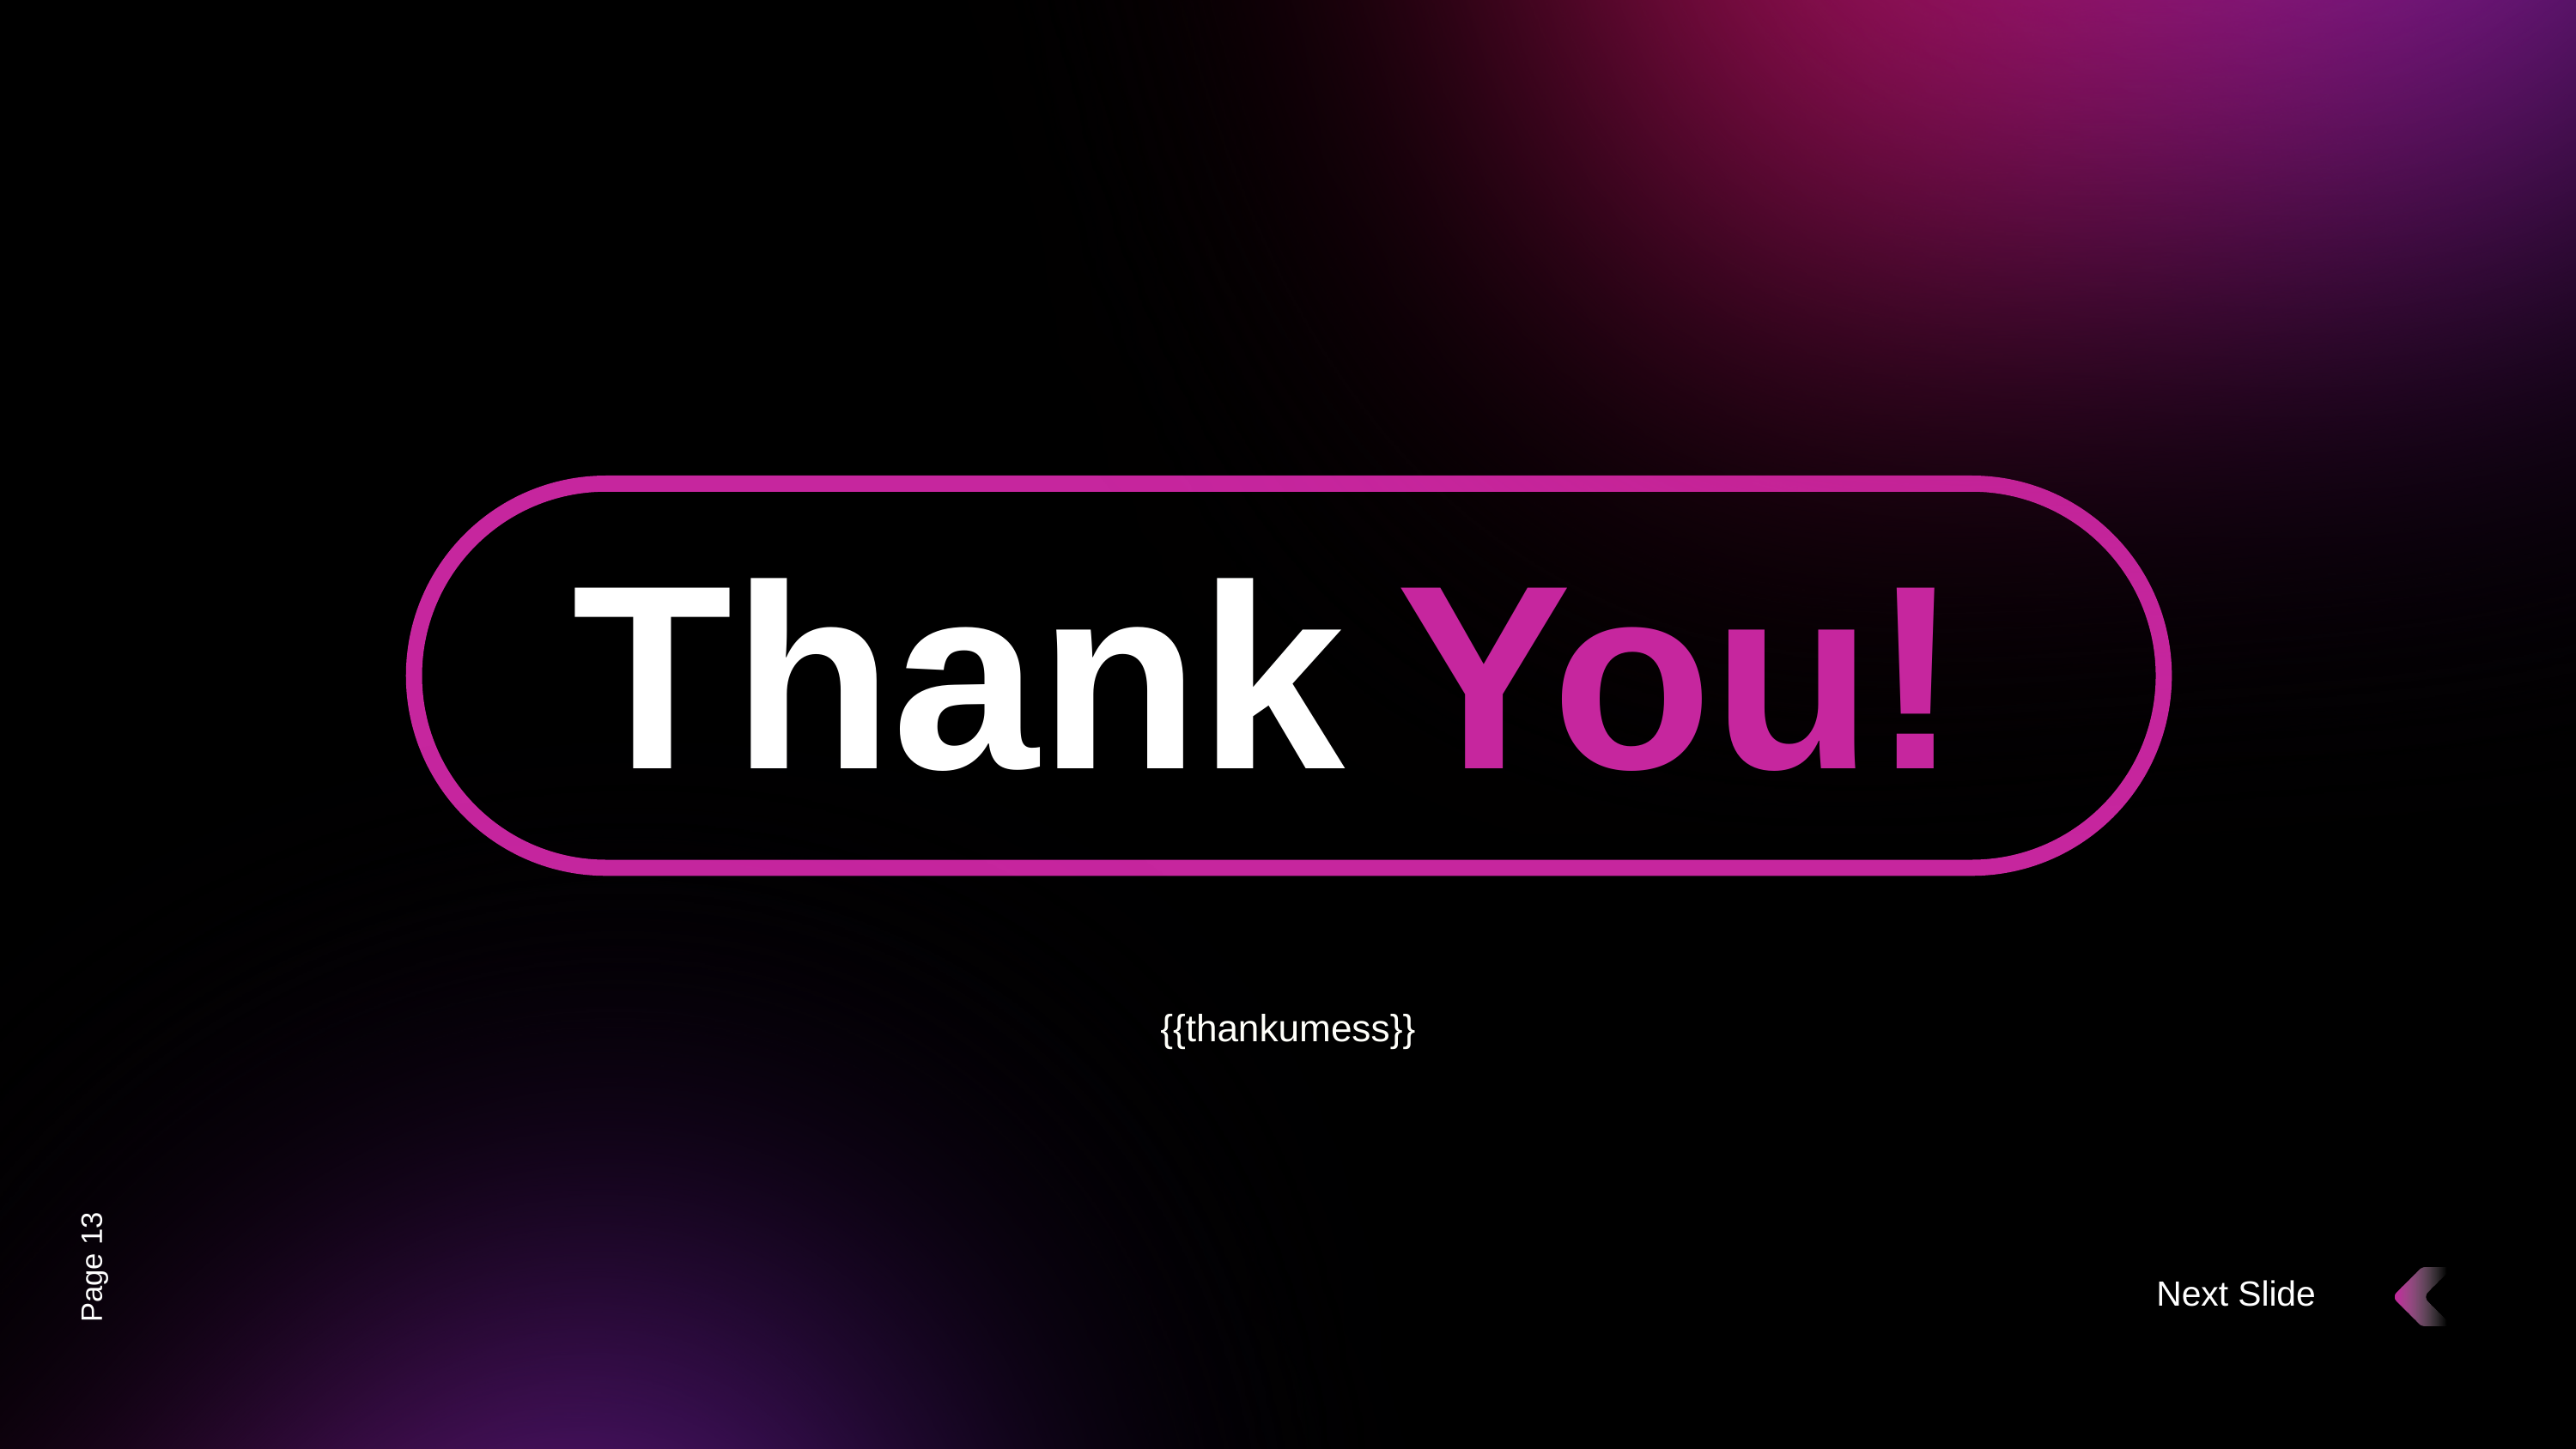

Thank
You!

{{thankumess}}
Page 13

Next Slide